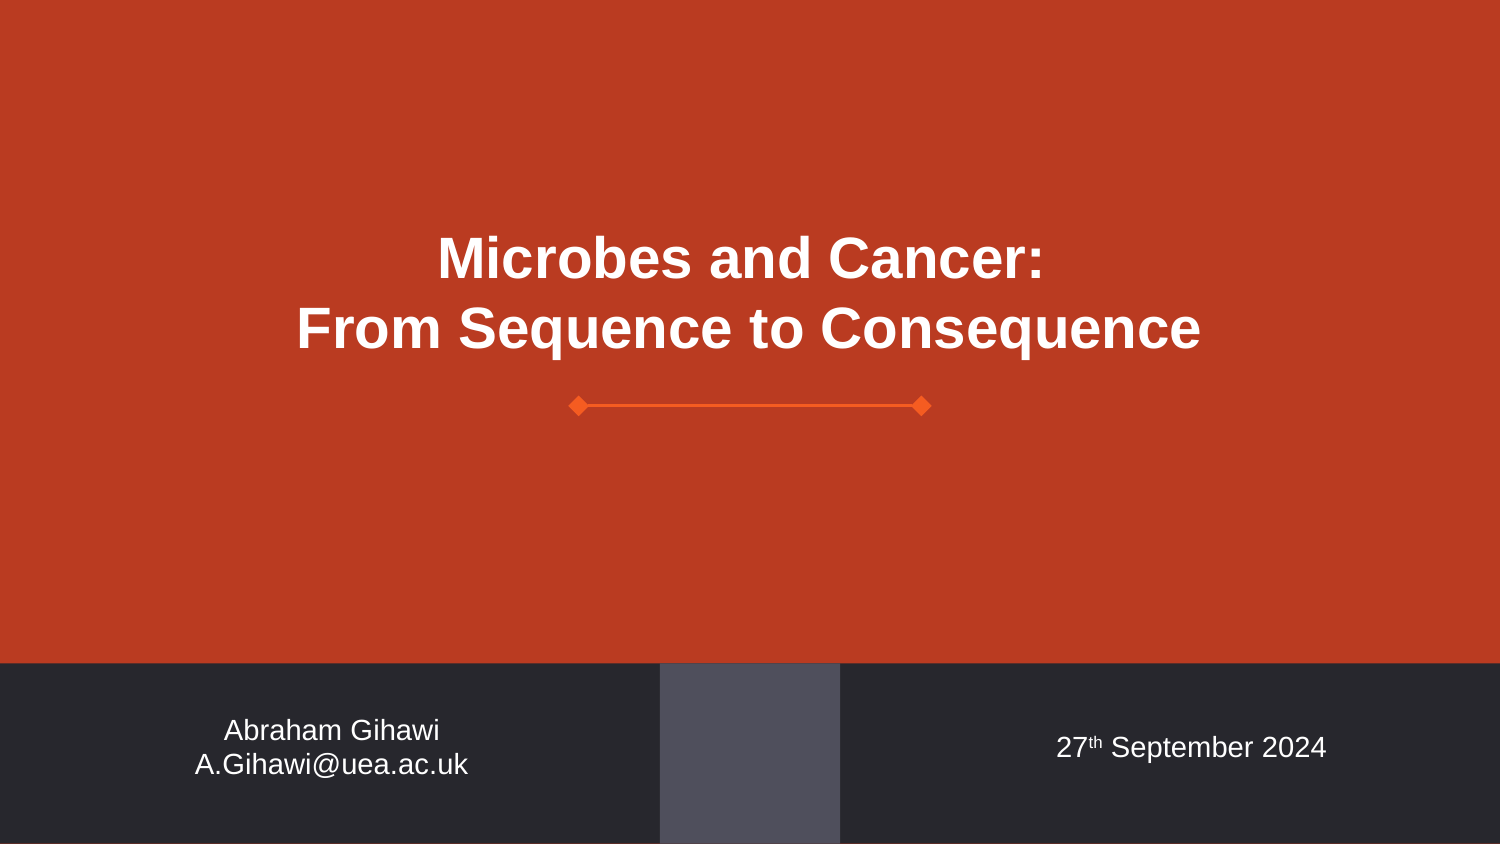

# Microbes and Cancer: From Sequence to Consequence
Abraham Gihawi
A.Gihawi@uea.ac.uk
27th September 2024